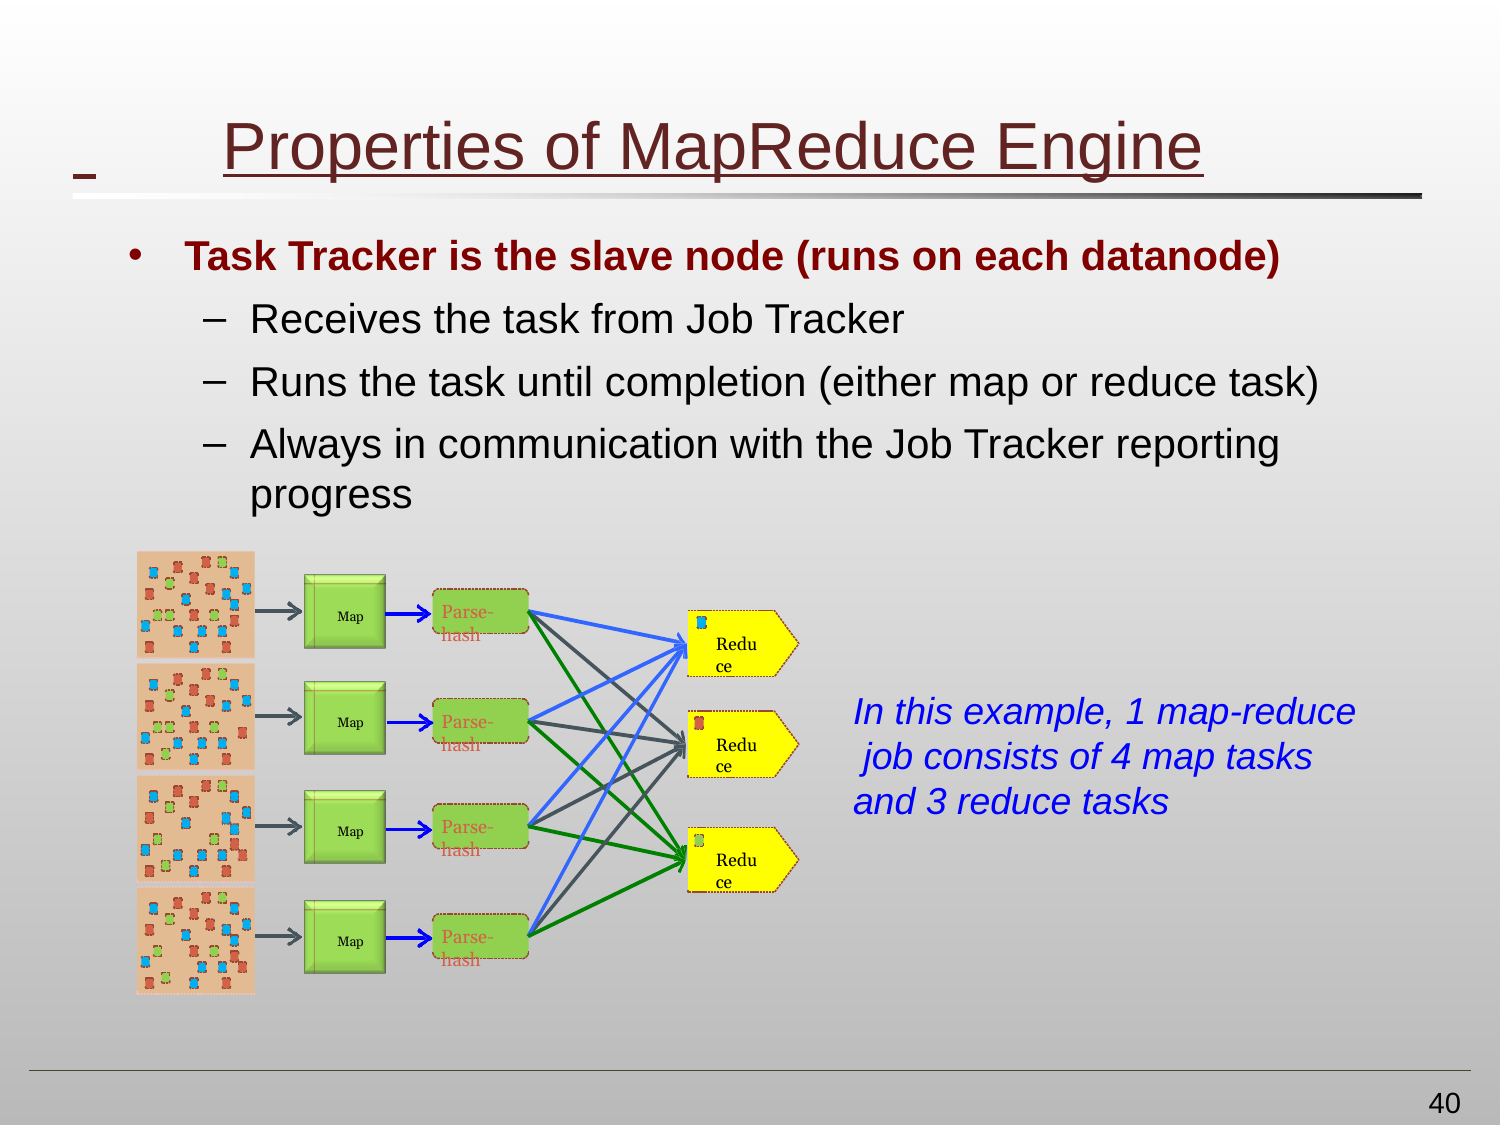

# Properties of MapReduce Engine

Task Tracker is the slave node (runs on each datanode)
Receives the task from Job Tracker
Runs the task until completion (either map or reduce task)
Always in communication with the Job Tracker reporting progress

Parse-hash

Map

Reduce

In this example, 1 map-reduce  job consists of 4 map tasks  and 3 reduce tasks

Parse-hash

Map

Reduce

Parse-hash

Map

Reduce

Parse-hash

Map

40